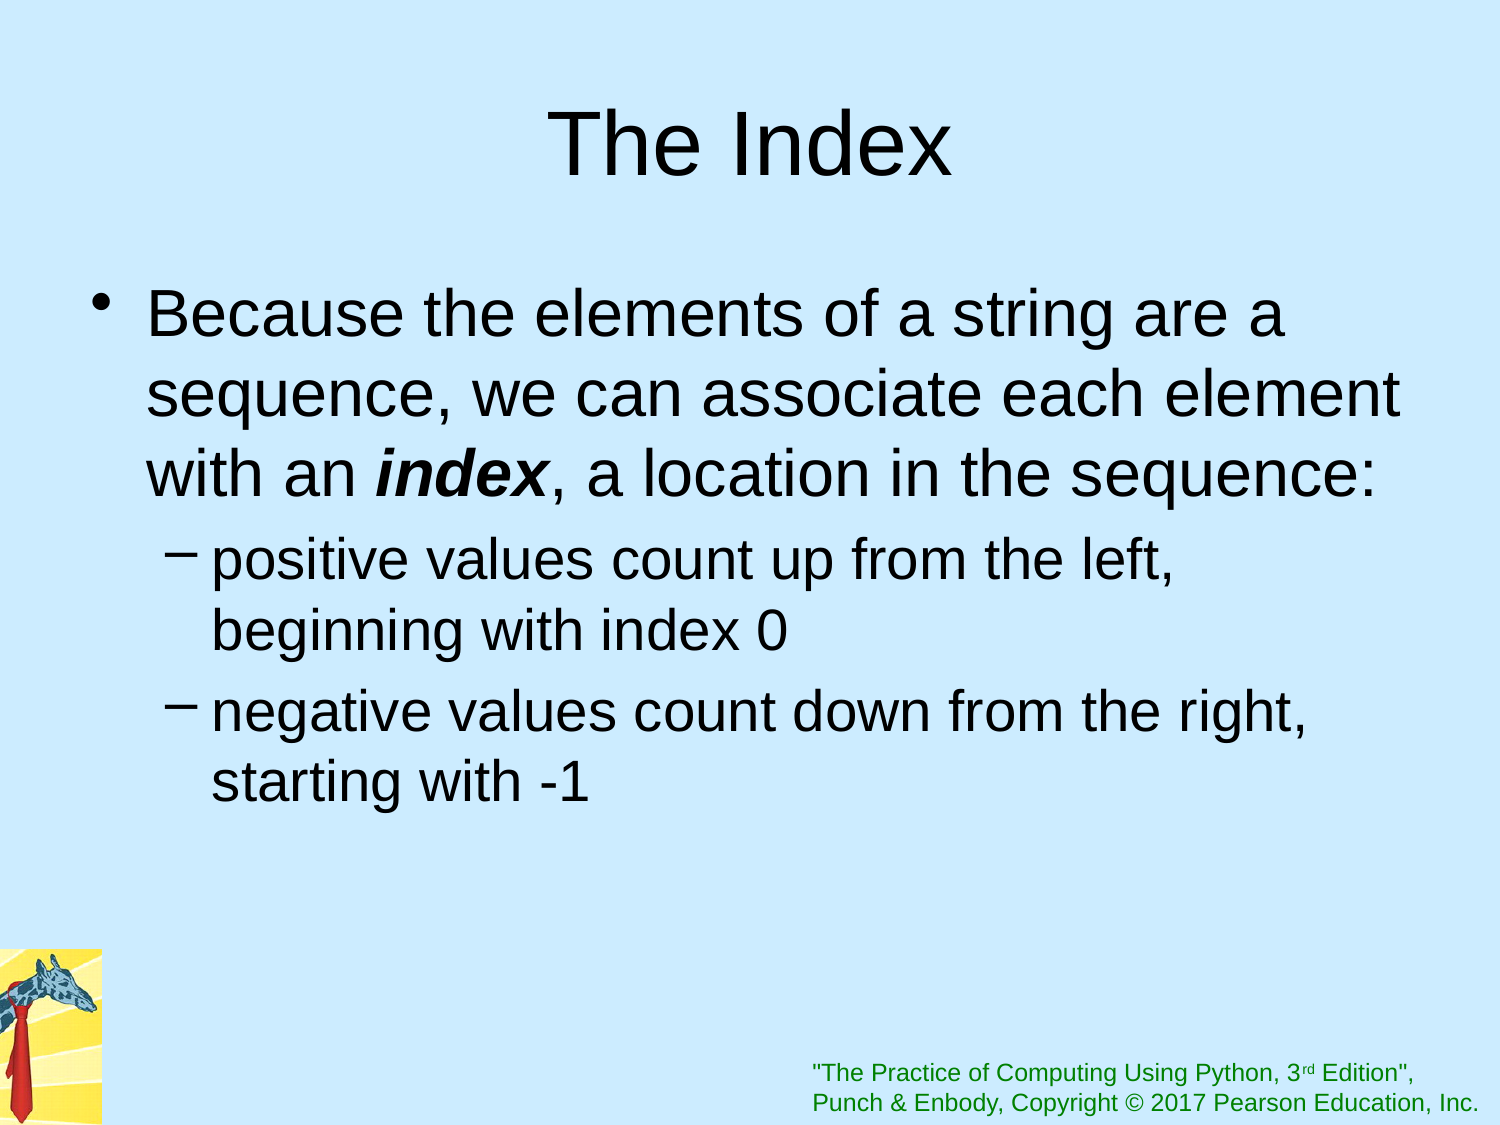

# The Index
Because the elements of a string are a sequence, we can associate each element with an index, a location in the sequence:
positive values count up from the left, beginning with index 0
negative values count down from the right, starting with -1